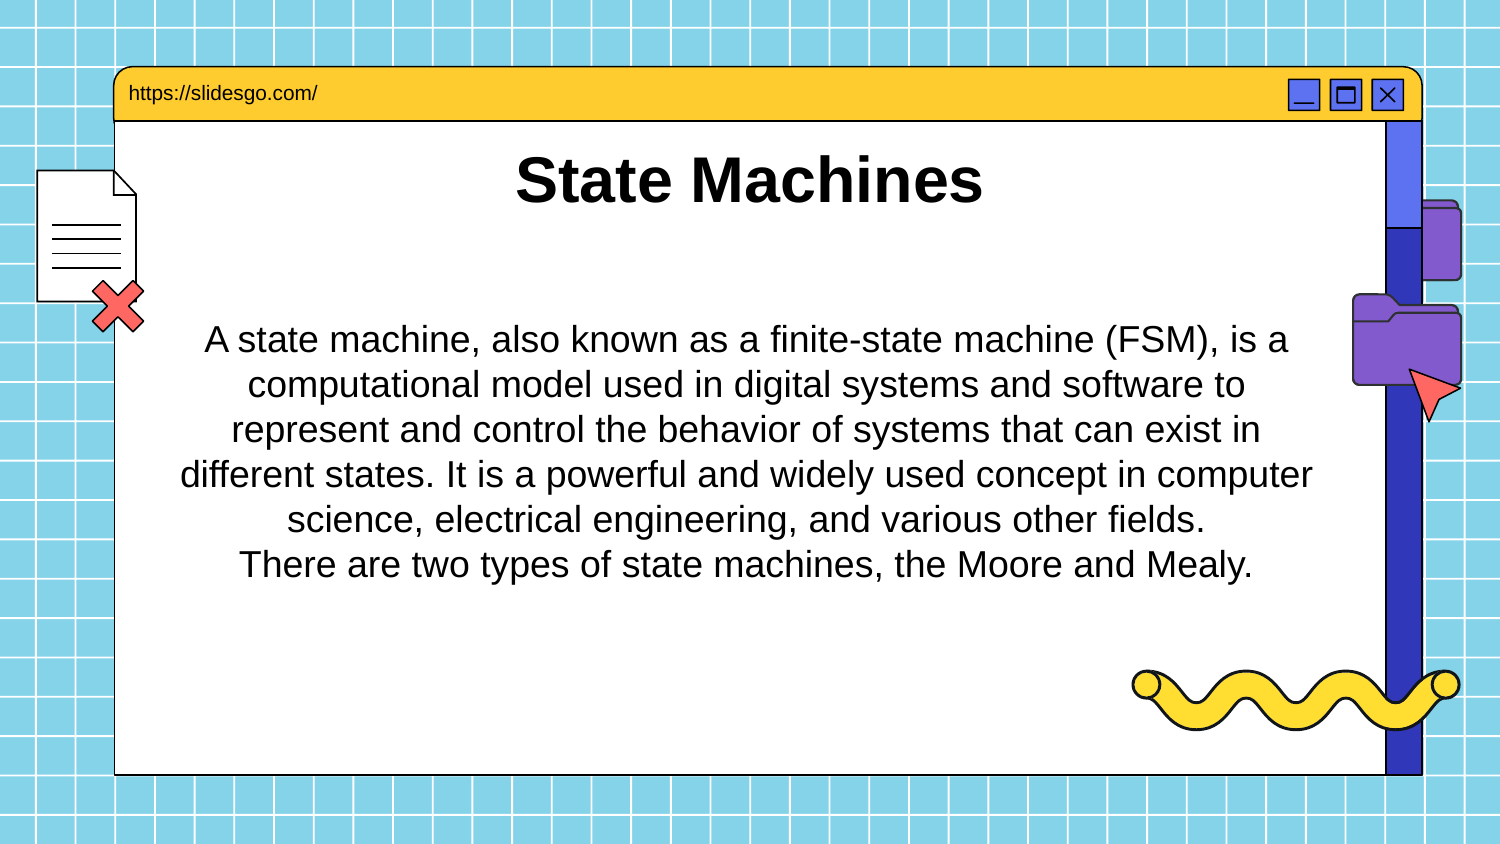

https://slidesgo.com/
# State Machines

A state machine, also known as a finite-state machine (FSM), is a computational model used in digital systems and software to represent and control the behavior of systems that can exist in different states. It is a powerful and widely used concept in computer science, electrical engineering, and various other fields.
There are two types of state machines, the Moore and Mealy.